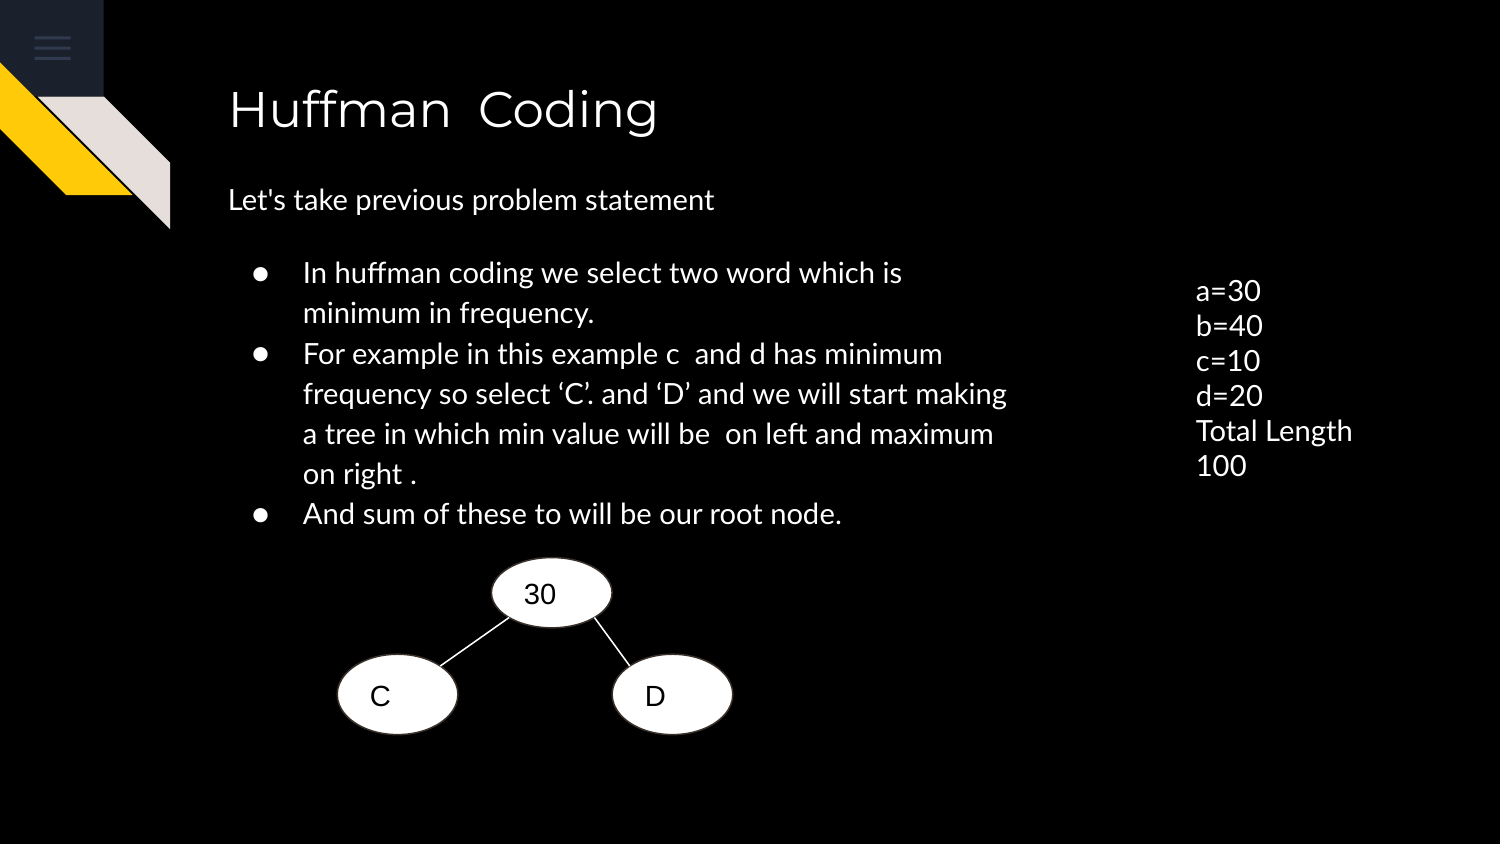

# Huffman  Coding
Let's take previous problem statement
In huffman coding we select two word which is minimum in frequency.
For example in this example c  and d has minimum frequency so select ‘C’. and ‘D’ and we will start making a tree in which min value will be  on left and maximum on right .
And sum of these to will be our root node.

a=30
b=40
c=10
d=20
Total Length
100
30
C
D